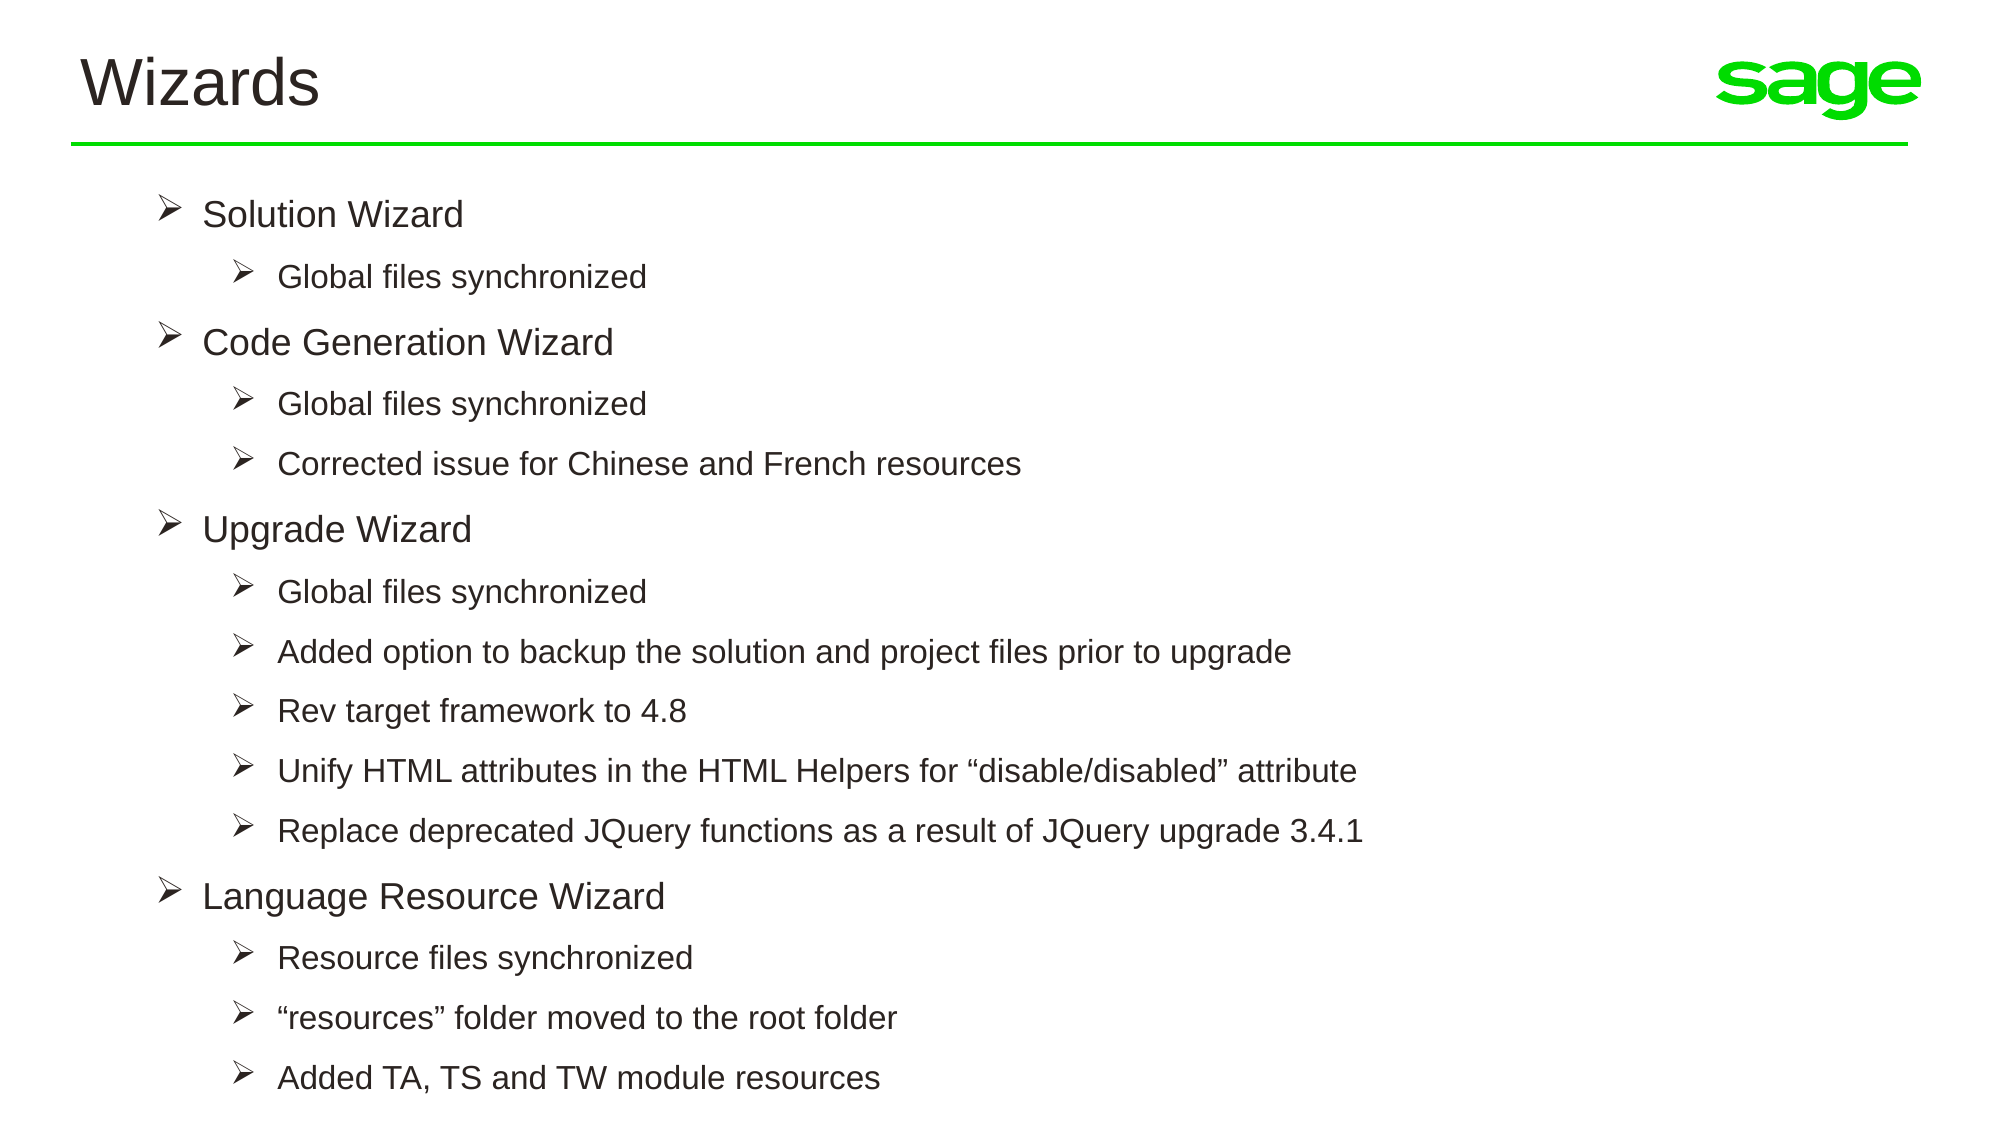

Wizards
Solution Wizard
Global files synchronized
Code Generation Wizard
Global files synchronized
Corrected issue for Chinese and French resources
Upgrade Wizard
Global files synchronized
Added option to backup the solution and project files prior to upgrade
Rev target framework to 4.8
Unify HTML attributes in the HTML Helpers for “disable/disabled” attribute
Replace deprecated JQuery functions as a result of JQuery upgrade 3.4.1
Language Resource Wizard
Resource files synchronized
“resources” folder moved to the root folder
Added TA, TS and TW module resources